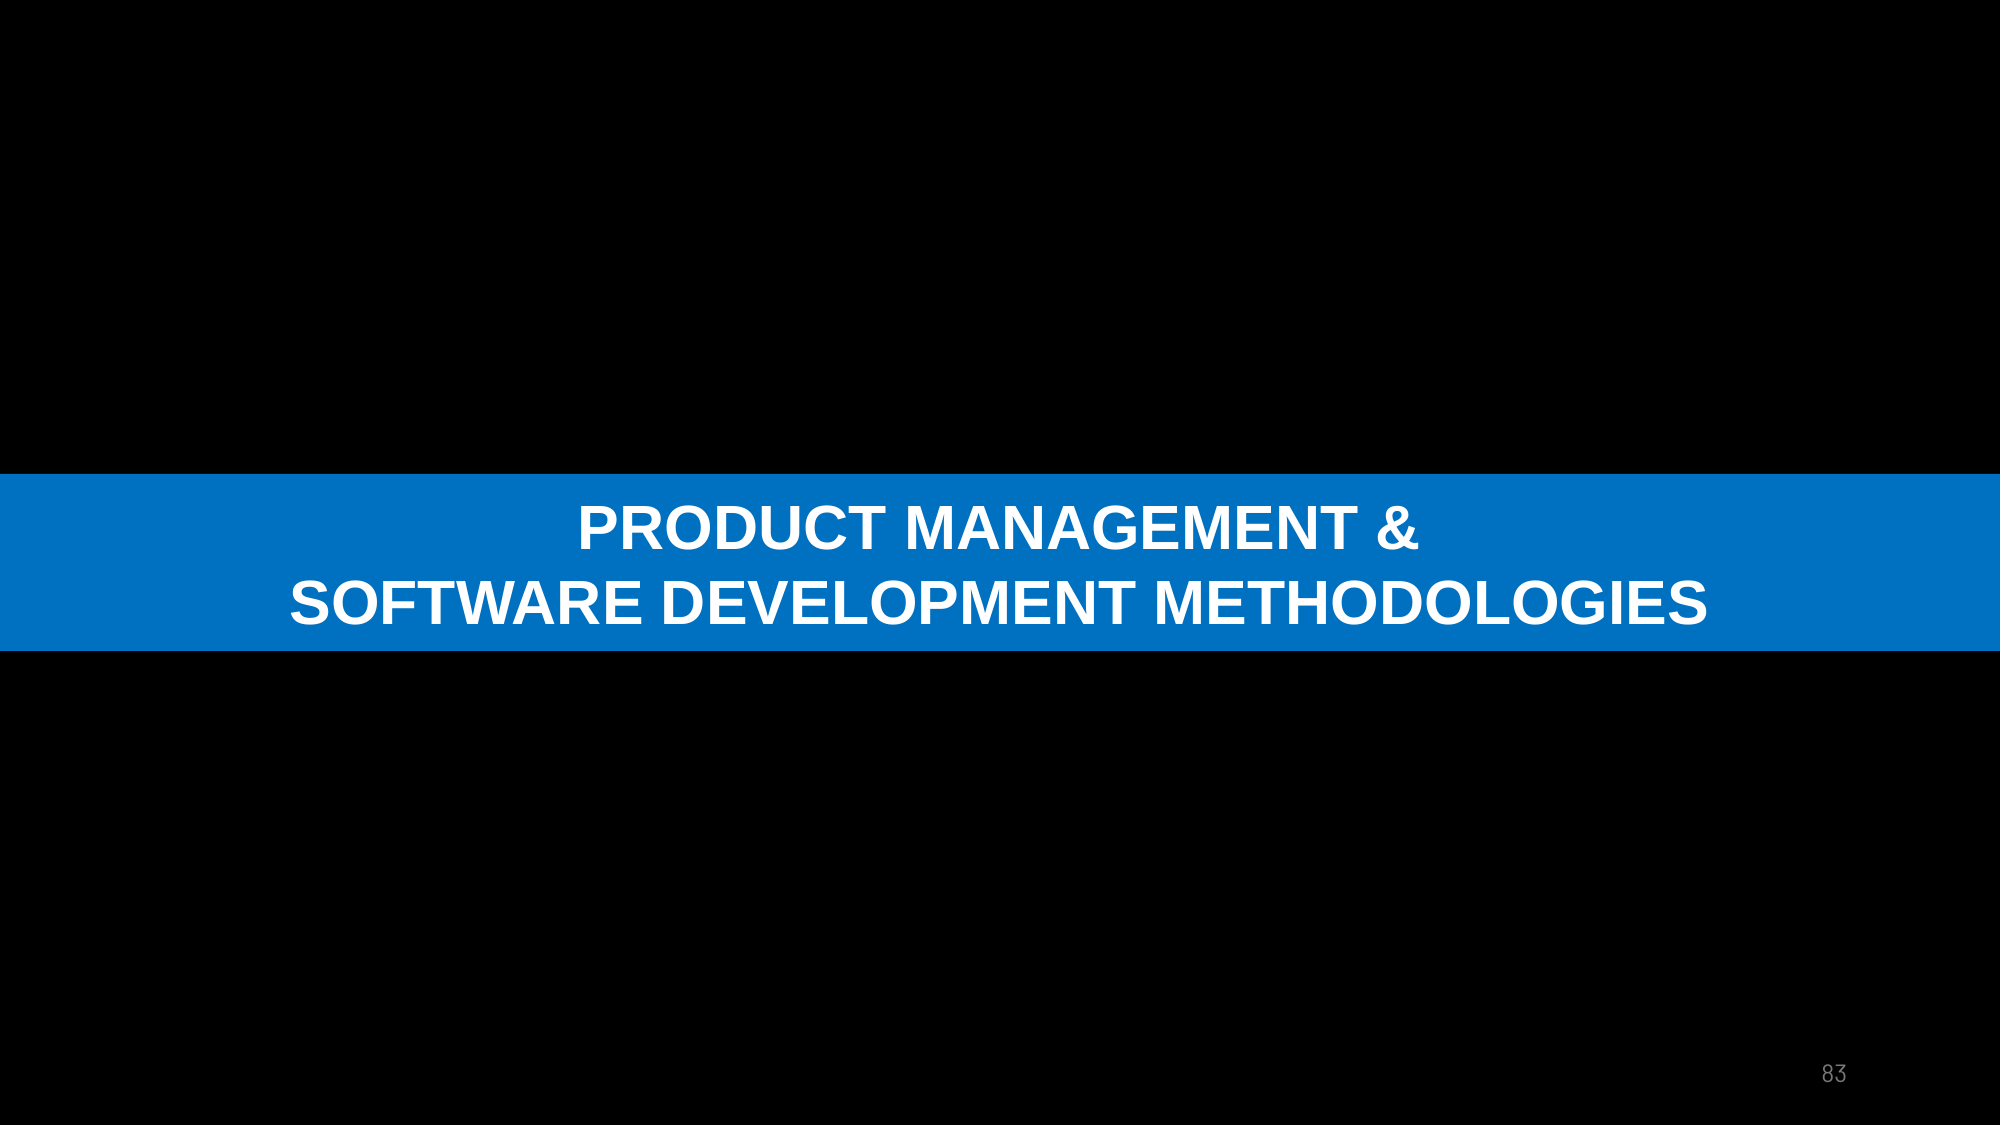

PRODUCT MANAGEMENT &
SOFTWARE DEVELOPMENT METHODOLOGIES
83